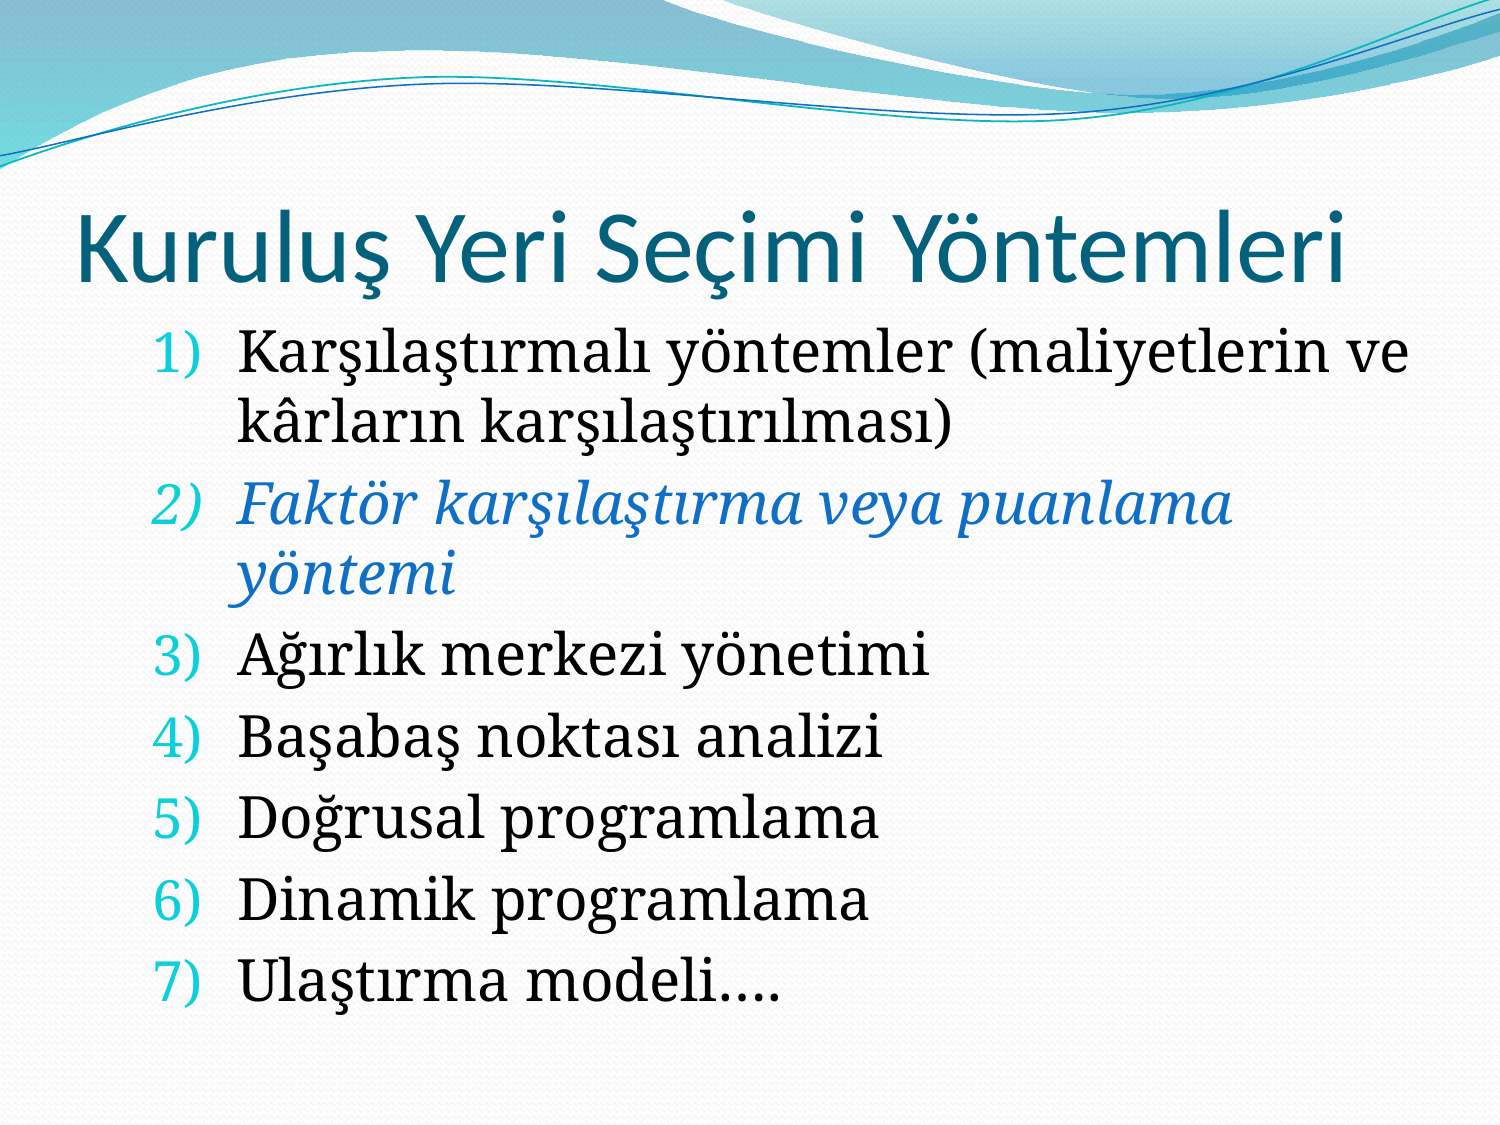

# Kuruluş Yeri Seçimi Yöntemleri
Karşılaştırmalı yöntemler (maliyetlerin ve kârların karşılaştırılması)
Faktör karşılaştırma veya puanlama yöntemi
Ağırlık merkezi yönetimi
Başabaş noktası analizi
Doğrusal programlama
Dinamik programlama
Ulaştırma modeli….